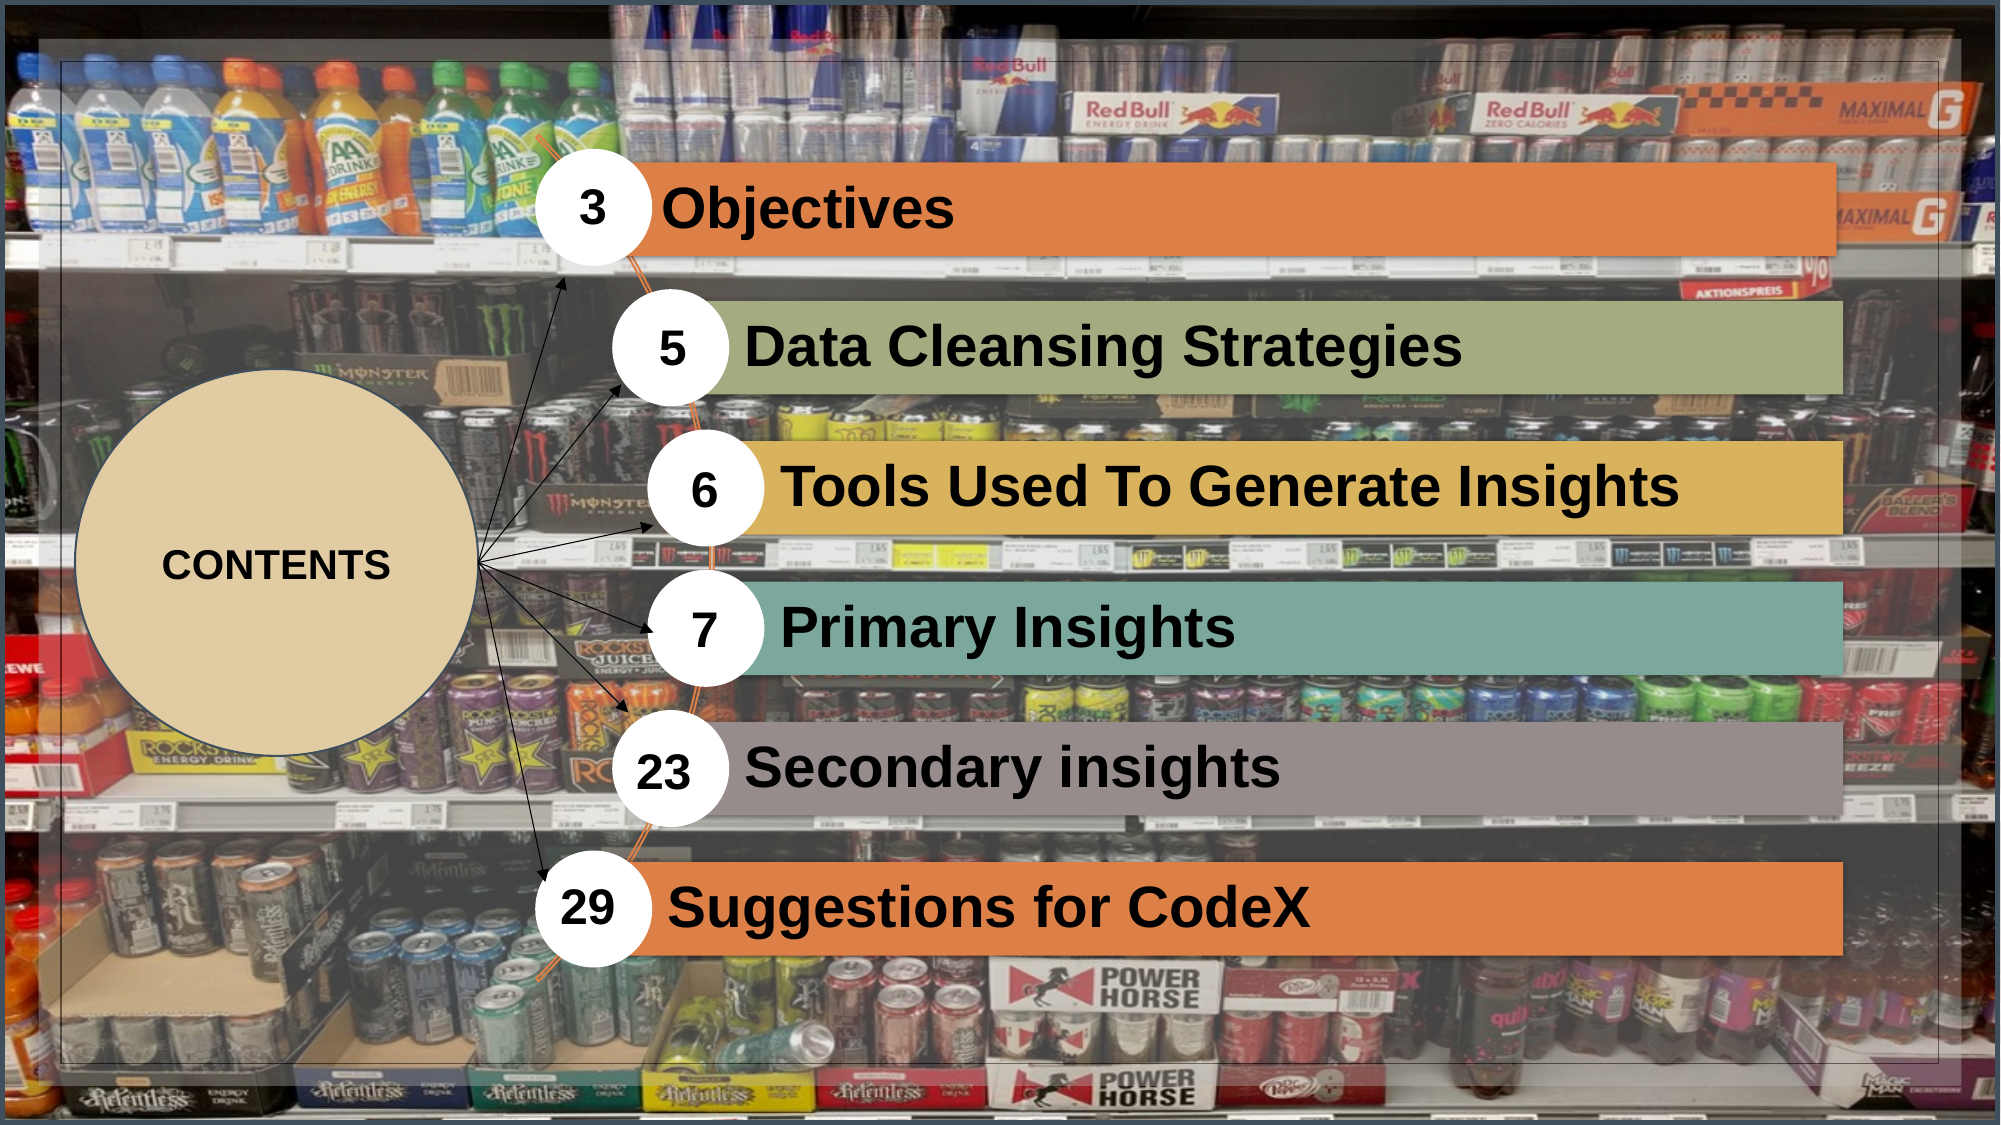

Objectives
Data Cleansing Strategies
Tools Used To Generate Insights
Primary Insights
Secondary insights
Suggestions for CodeX
3
5
CONTENTS
6
7
23
29